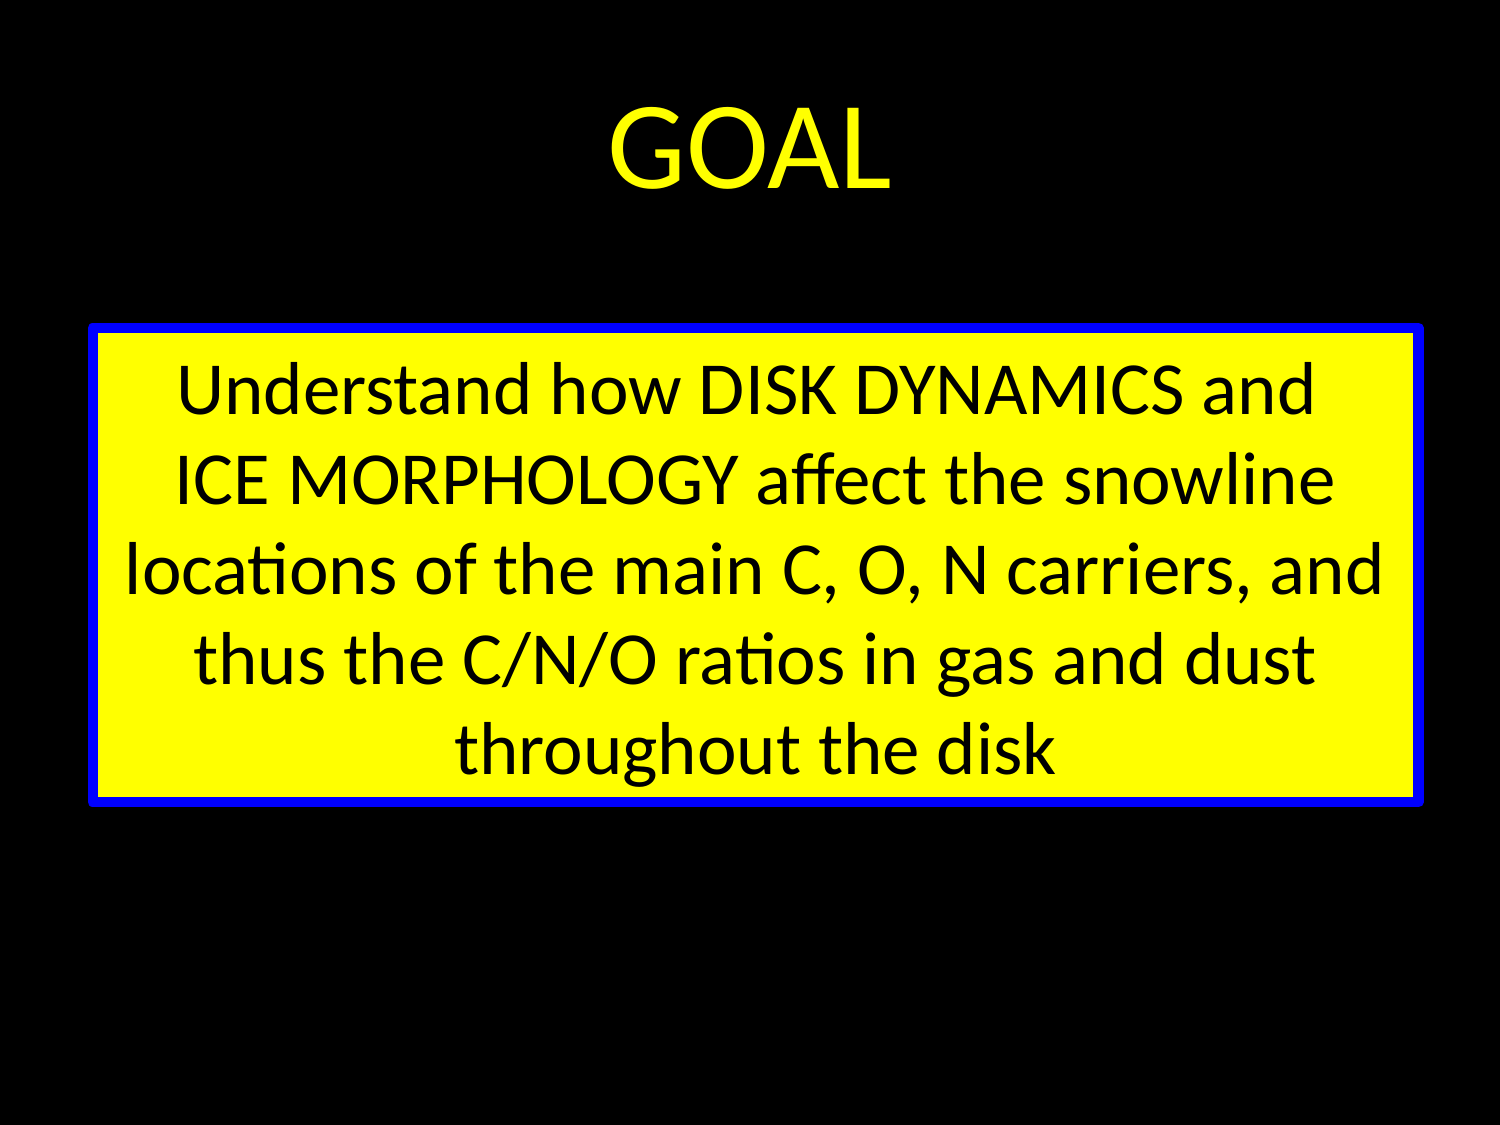

GOAL
# Understand how DISK DYNAMICS and ICE MORPHOLOGY affect the snowline locations of the main C, O, N carriers, and thus the C/N/O ratios in gas and dust throughout the disk